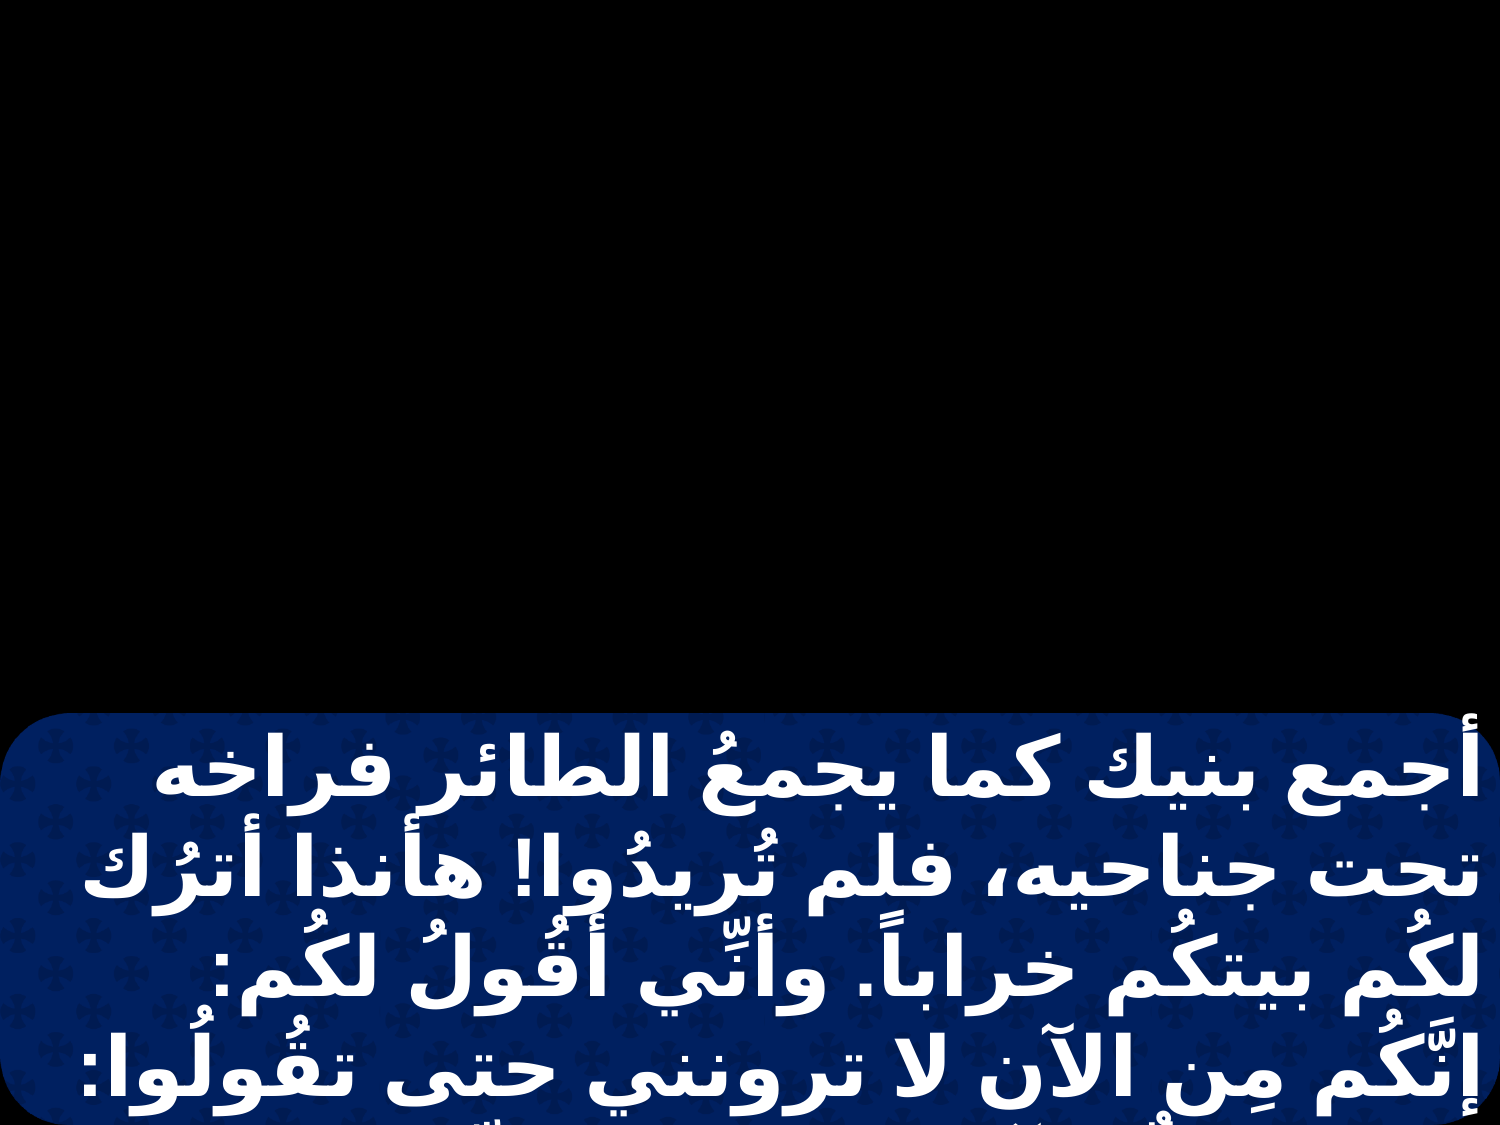

أجمع بنيك كما يجمعُ الطائر فراخه تحت جناحيه، فلم تُريدُوا! هأنذا أترُك لكُم بيتكُم خراباً. وأنِّي أقُولُ لكُم: إنَّكُم مِن الآن لا ترونني حتى تقُولُوا: مُباركٌ الآتي بِاسم الربِّ!".